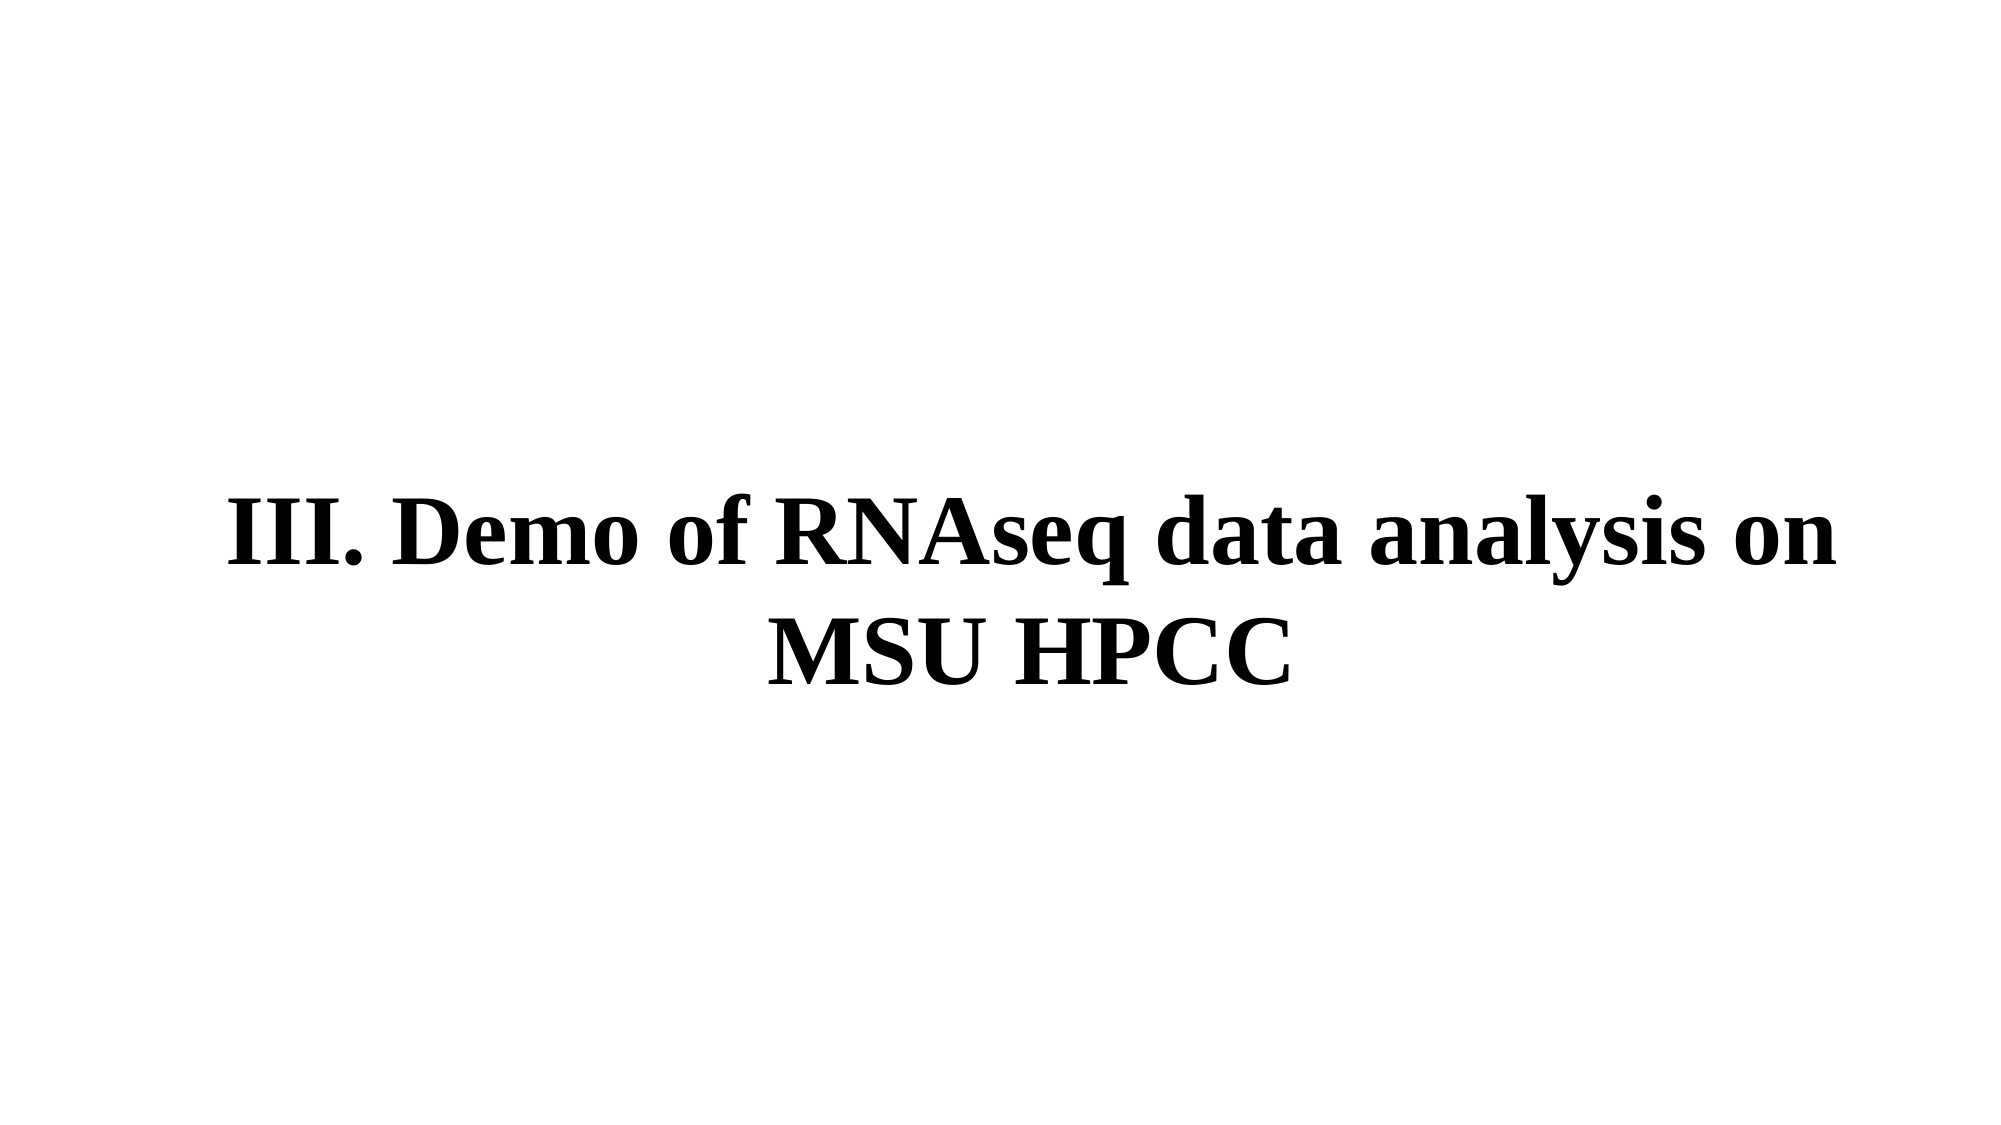

# III. Demo of RNAseq data analysis on MSU HPCC